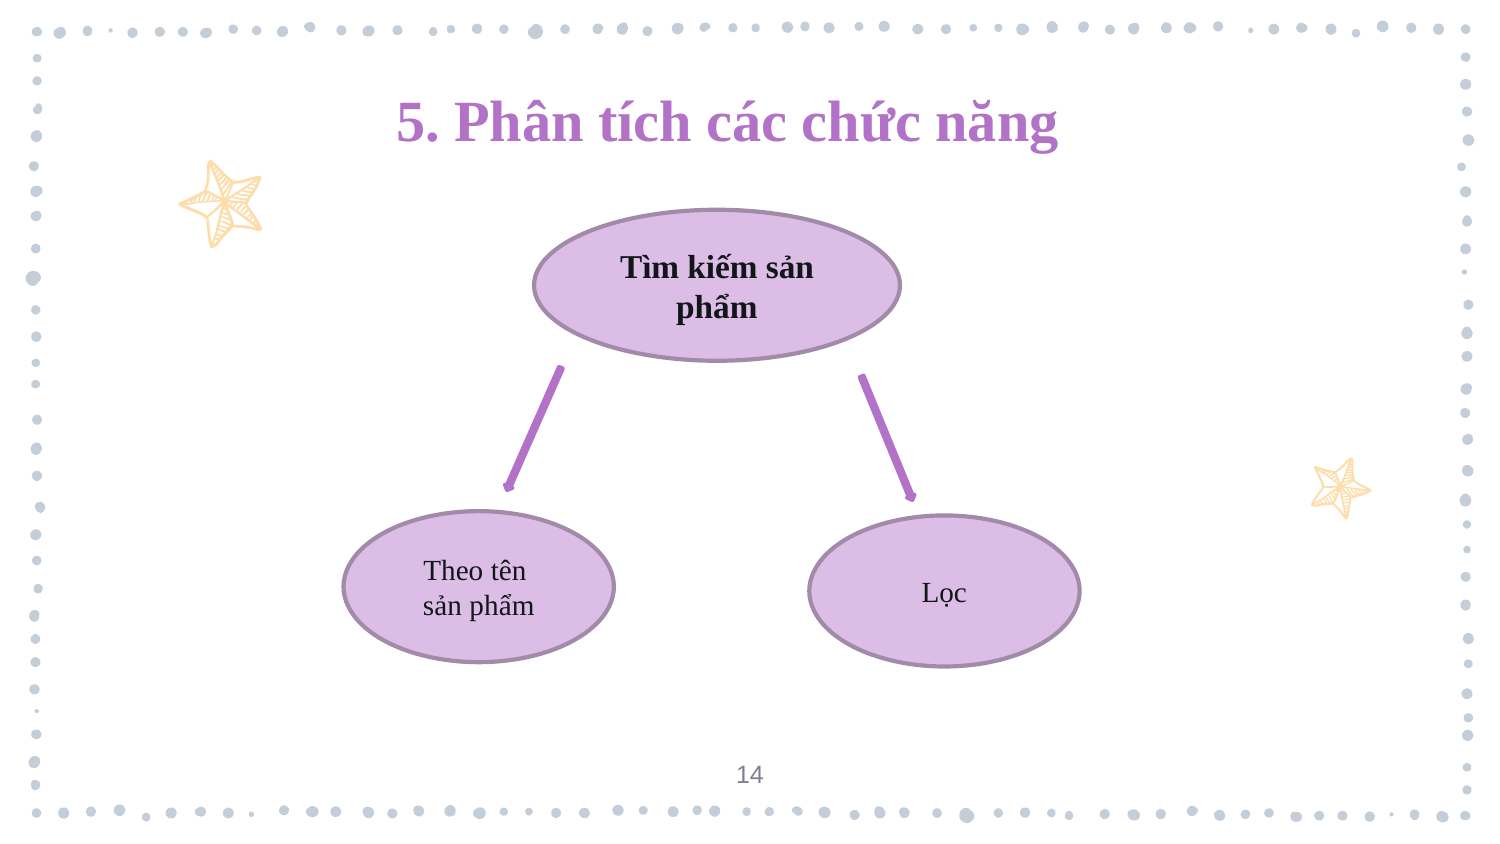

5. Phân tích các chức năng

Tìm kiếm sản phẩm

Theo tên
sản phẩm
Lọc
14